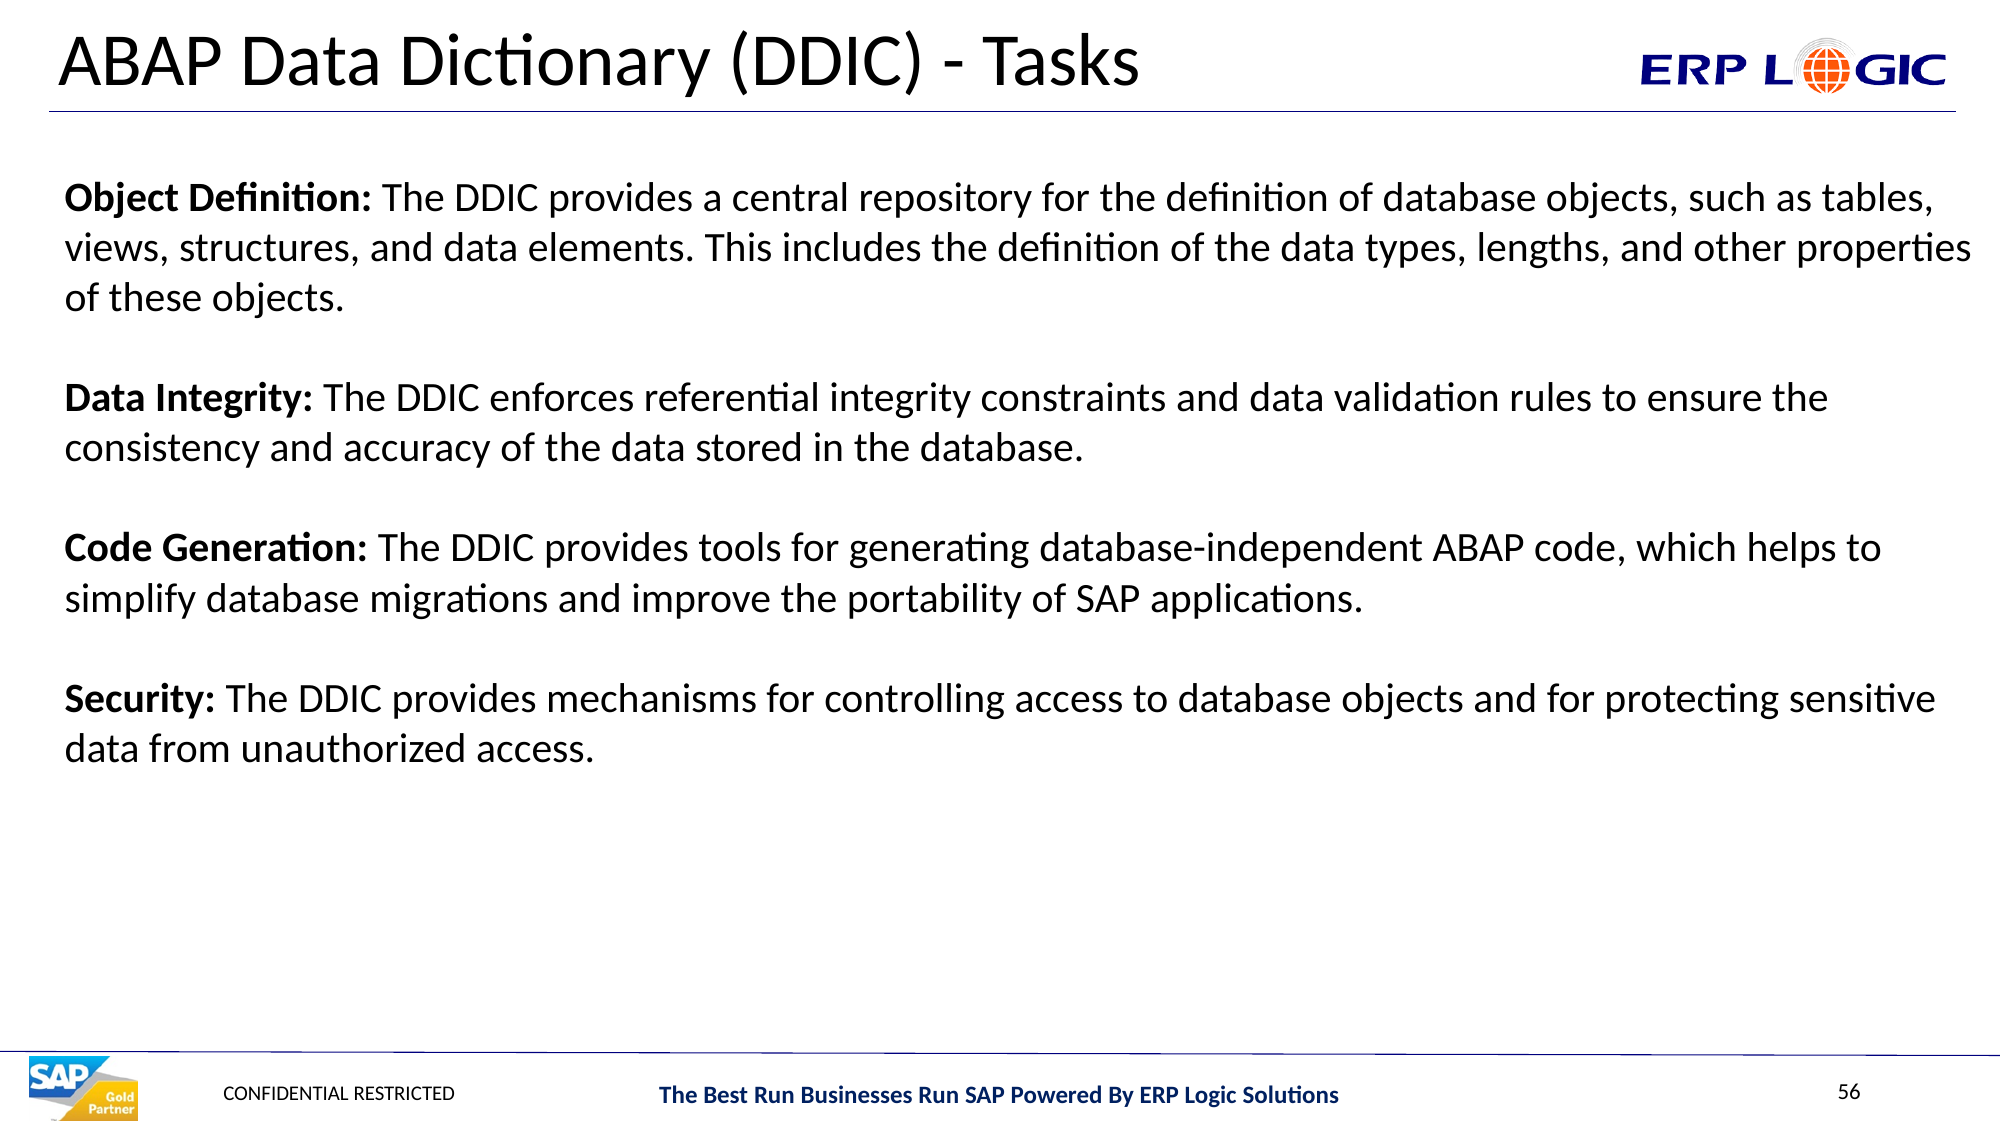

# ABAP Data Dictionary (DDIC) - Tasks
Object Definition: The DDIC provides a central repository for the definition of database objects, such as tables, views, structures, and data elements. This includes the definition of the data types, lengths, and other properties of these objects.

Data Integrity: The DDIC enforces referential integrity constraints and data validation rules to ensure the consistency and accuracy of the data stored in the database.

Code Generation: The DDIC provides tools for generating database-independent ABAP code, which helps to simplify database migrations and improve the portability of SAP applications.

Security: The DDIC provides mechanisms for controlling access to database objects and for protecting sensitive data from unauthorized access.